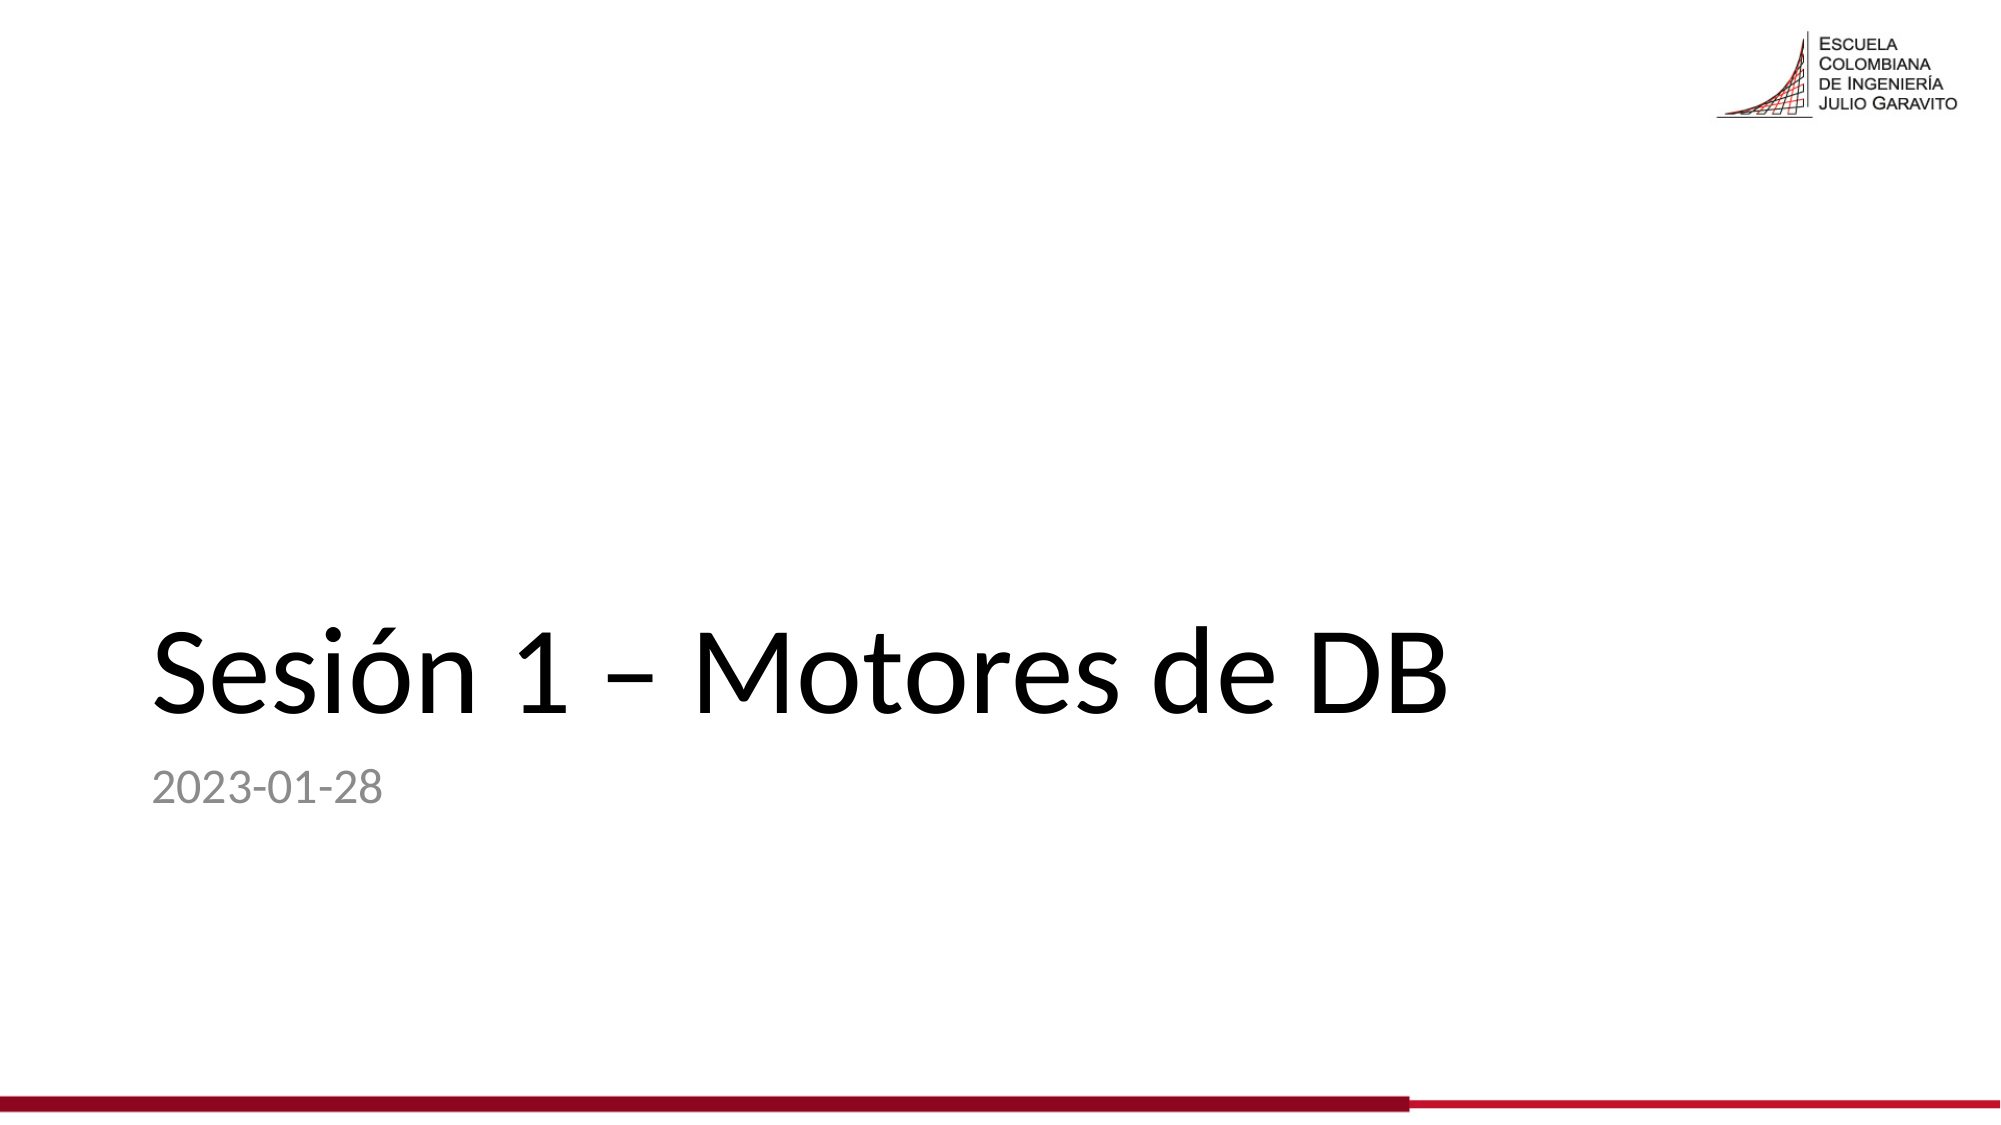

# Sesión 1 – Motores de DB
2023-01-28